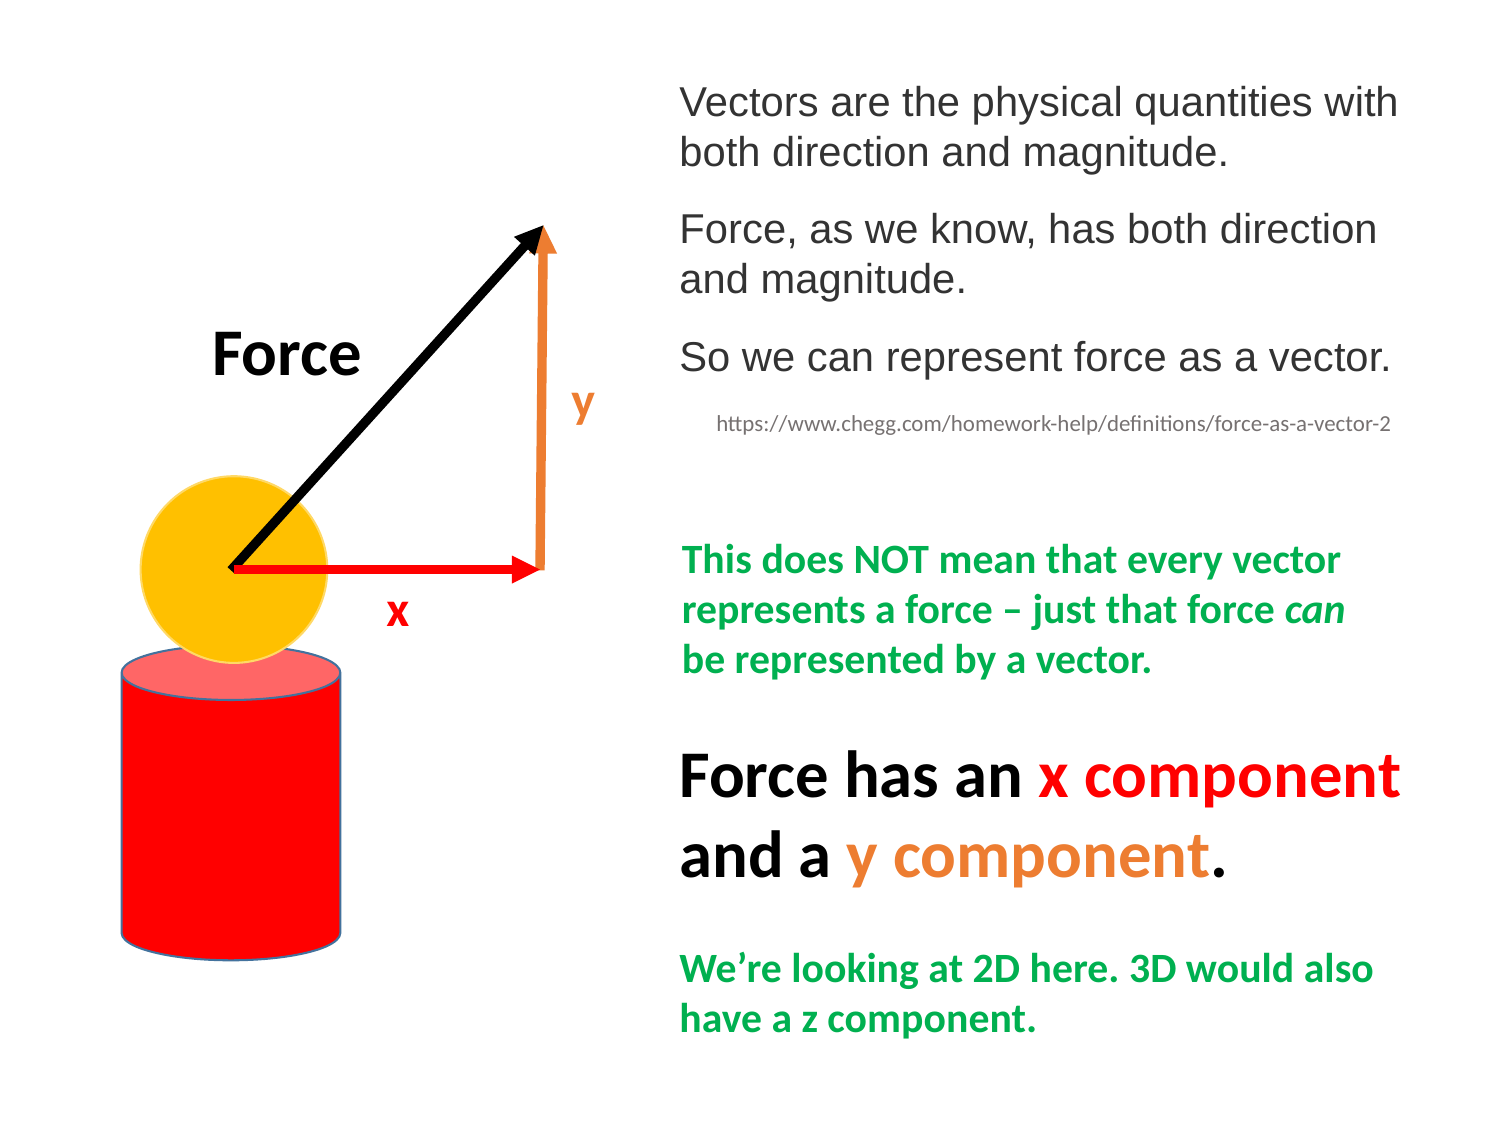

Vectors are the physical quantities with both direction and magnitude.

Force, as we know, has both direction and magnitude.

So we can represent force as a vector.

y
Force
https://www.chegg.com/homework-help/definitions/force-as-a-vector-2
This does NOT mean that every vector represents a force – just that force can be represented by a vector.
x
Force has an x component and a y component.
We’re looking at 2D here. 3D would also have a z component.